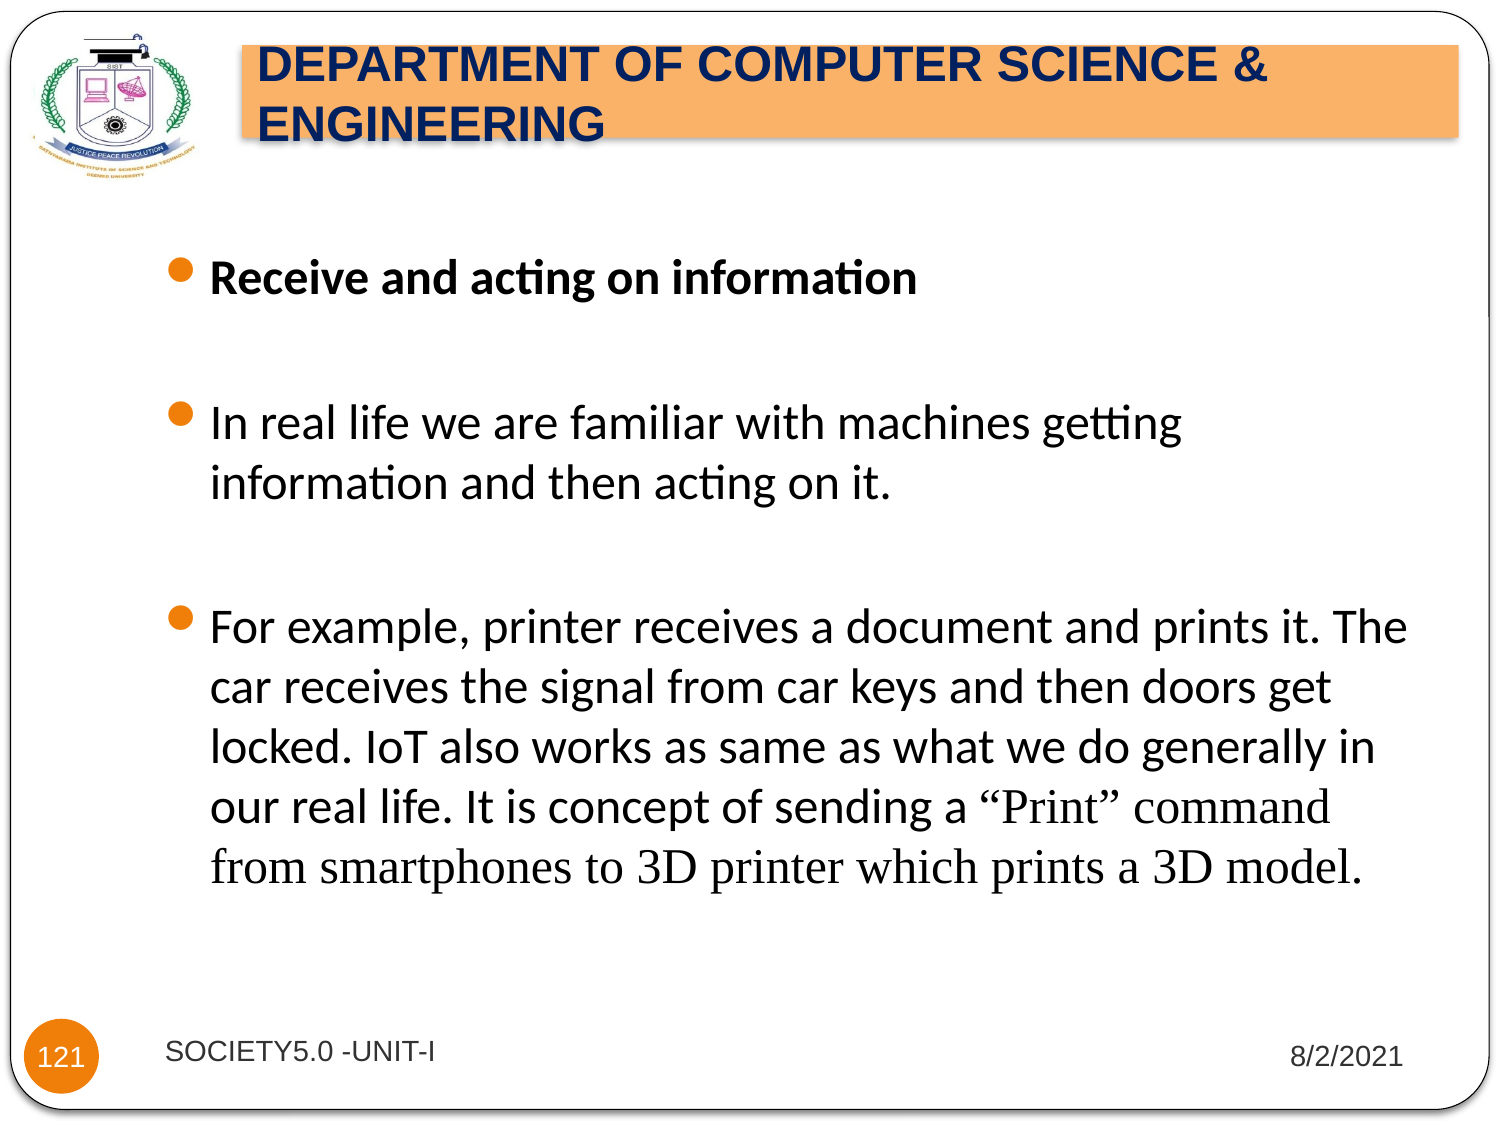

Receive and acting on information

In real life we are familiar with machines getting information and then acting on it.

For example, printer receives a document and prints it. The car receives the signal from car keys and then doors get locked. IoT also works as same as what we do generally in our real life. It is concept of sending a “Print” command from smartphones to 3D printer which prints a 3D model.

SOCIETY5.0 -UNIT-I
8/2/2021
121